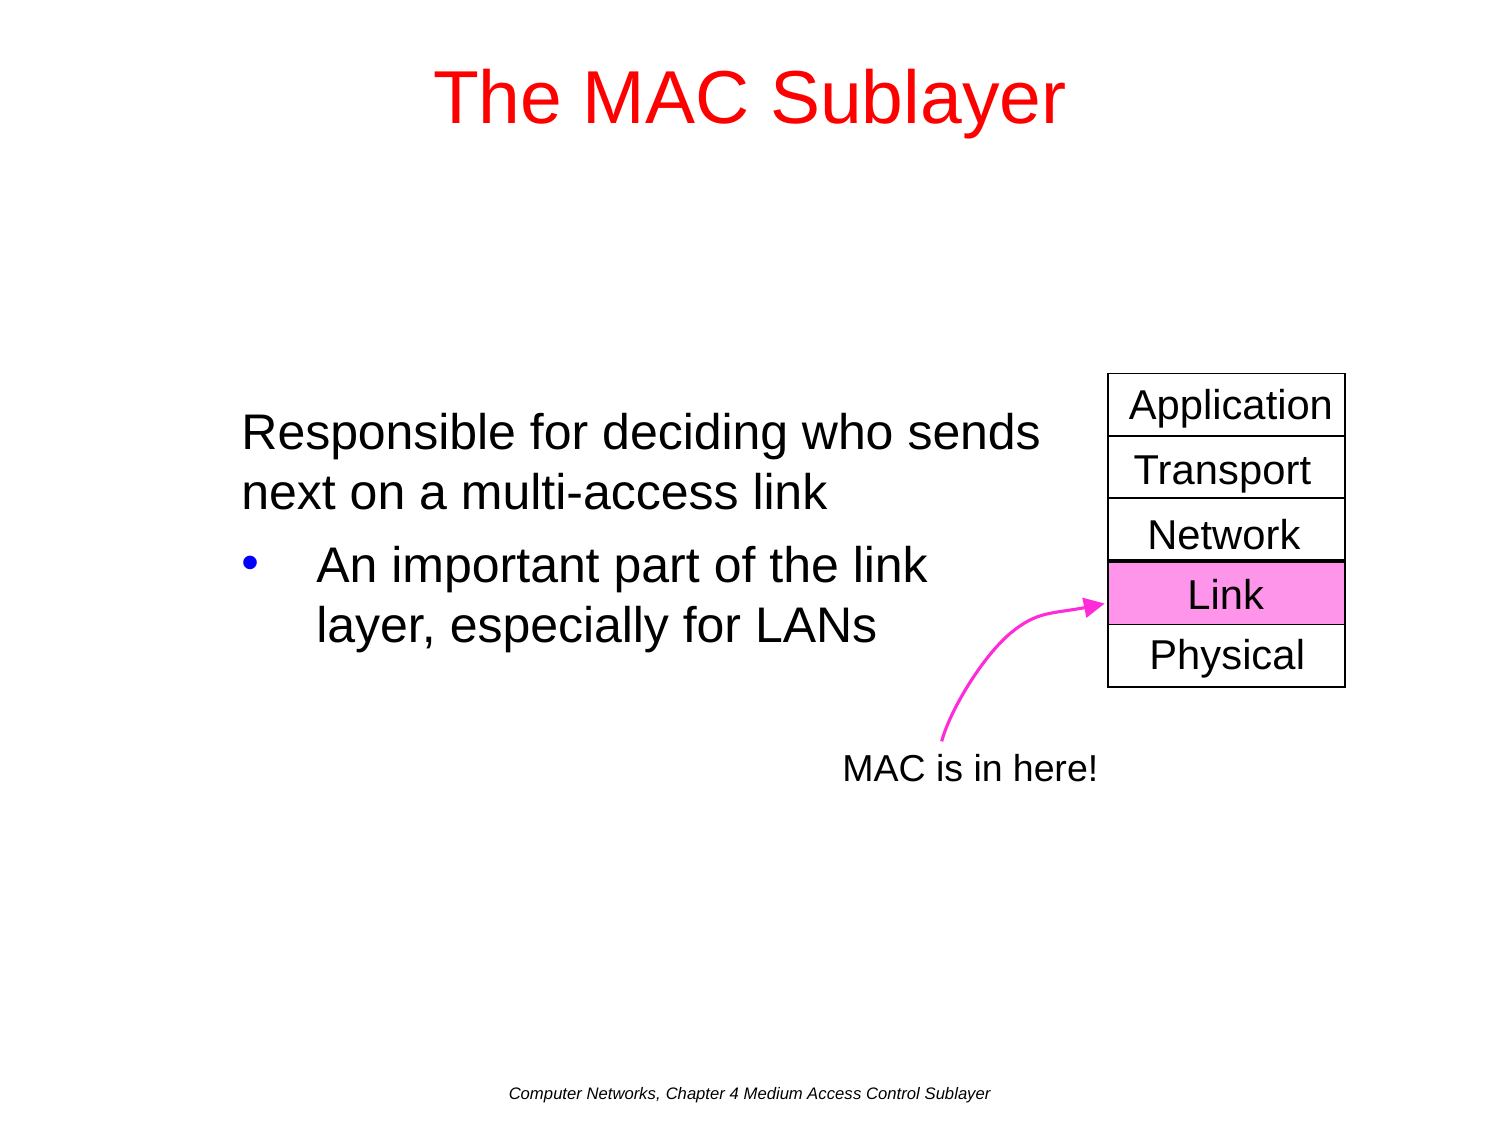

# The MAC Sublayer
Application

Transport

Network
Link

Physical

Responsible for deciding who sends next on a multi-access link
An important part of the link layer, especially for LANs

MAC is in here!
Computer Networks, Chapter 4 Medium Access Control Sublayer